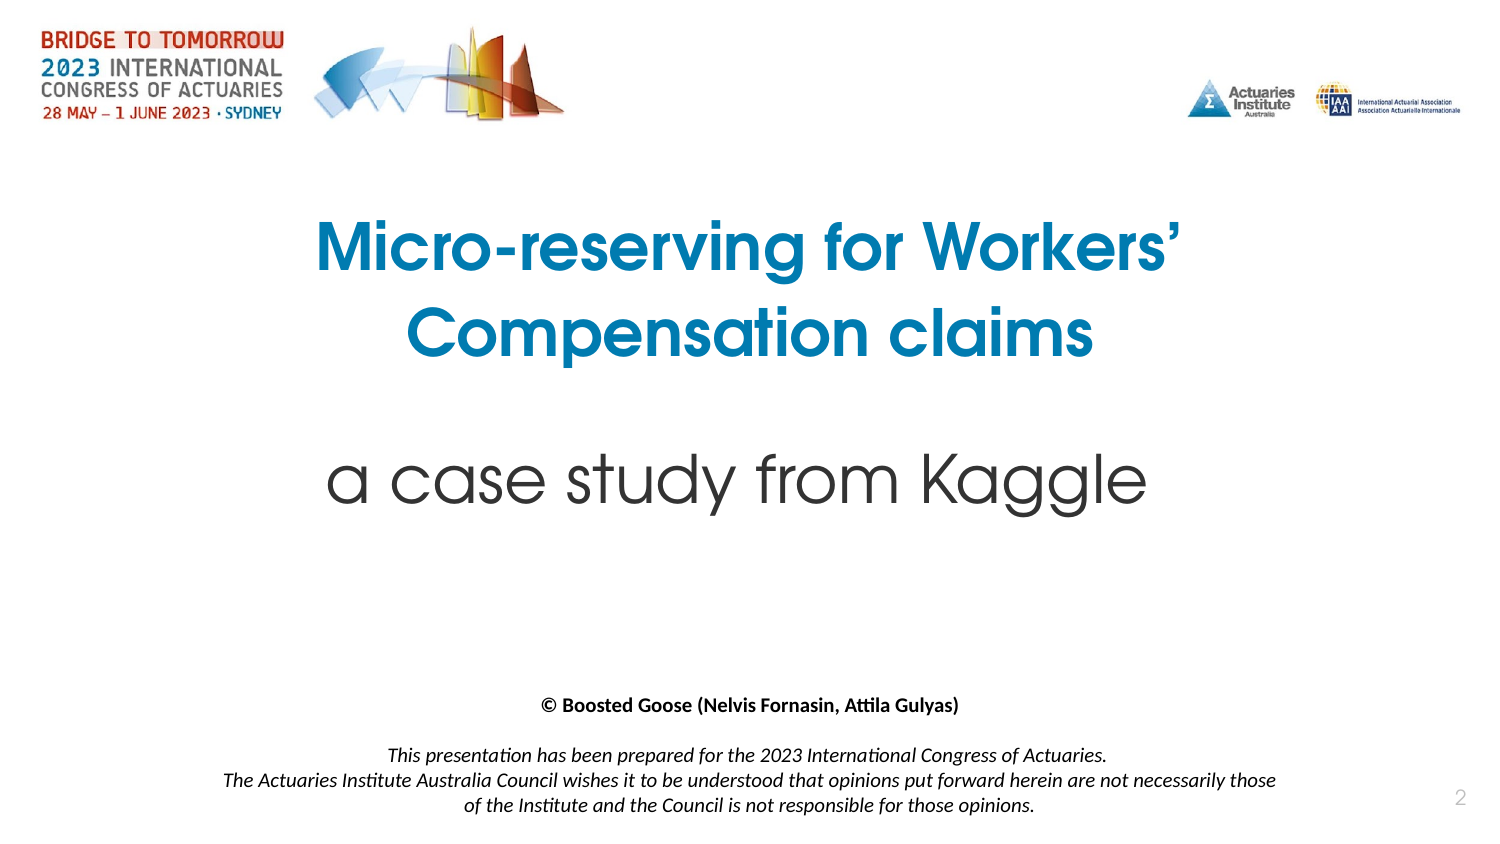

# Micro-reserving for Workers’ Compensation claims
a case study from Kaggle
© Boosted Goose (Nelvis Fornasin, Attila Gulyas)

This presentation has been prepared for the 2023 International Congress of Actuaries.
The Actuaries Institute Australia Council wishes it to be understood that opinions put forward herein are not necessarily those of the Institute and the Council is not responsible for those opinions.
2